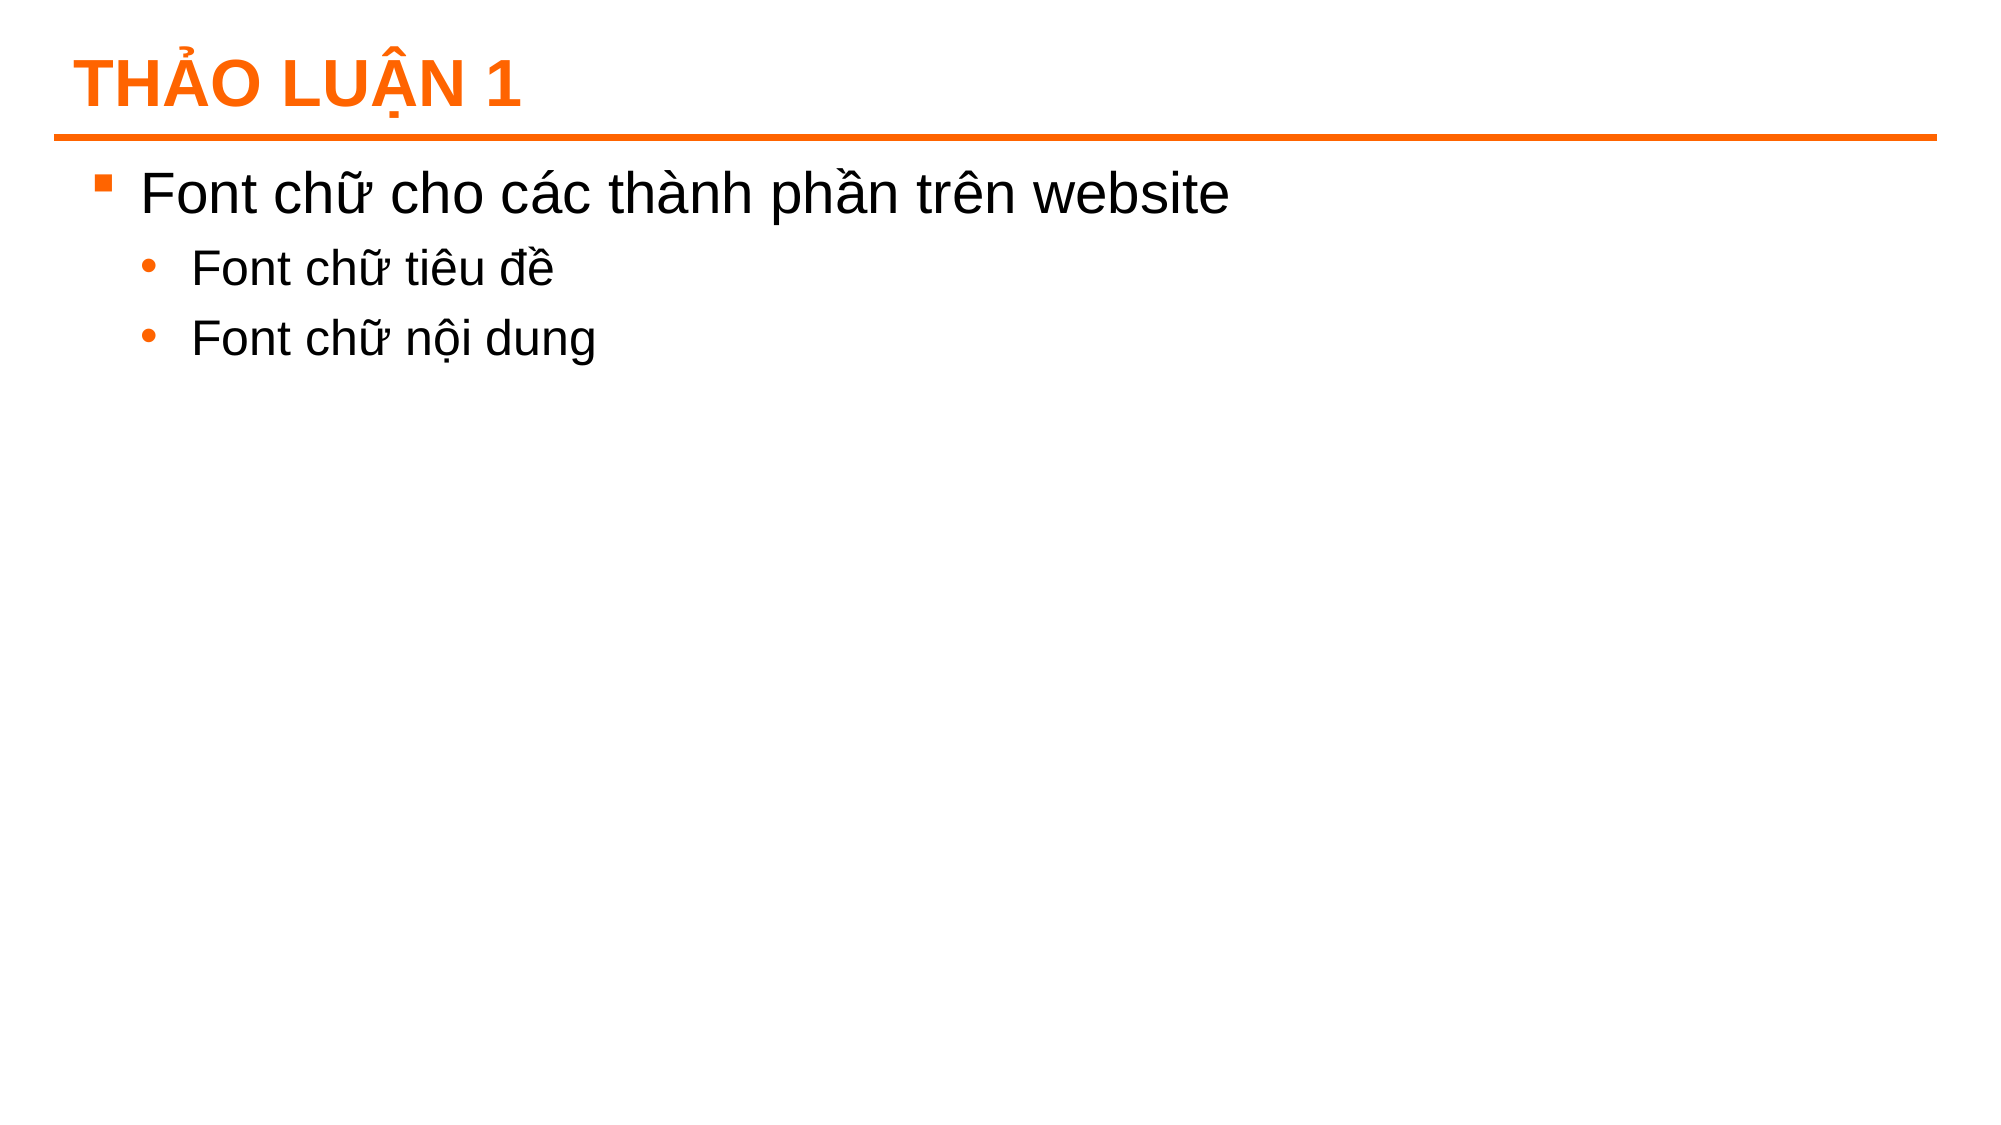

# Thảo luận 1
Font chữ cho các thành phần trên website
Font chữ tiêu đề
Font chữ nội dung